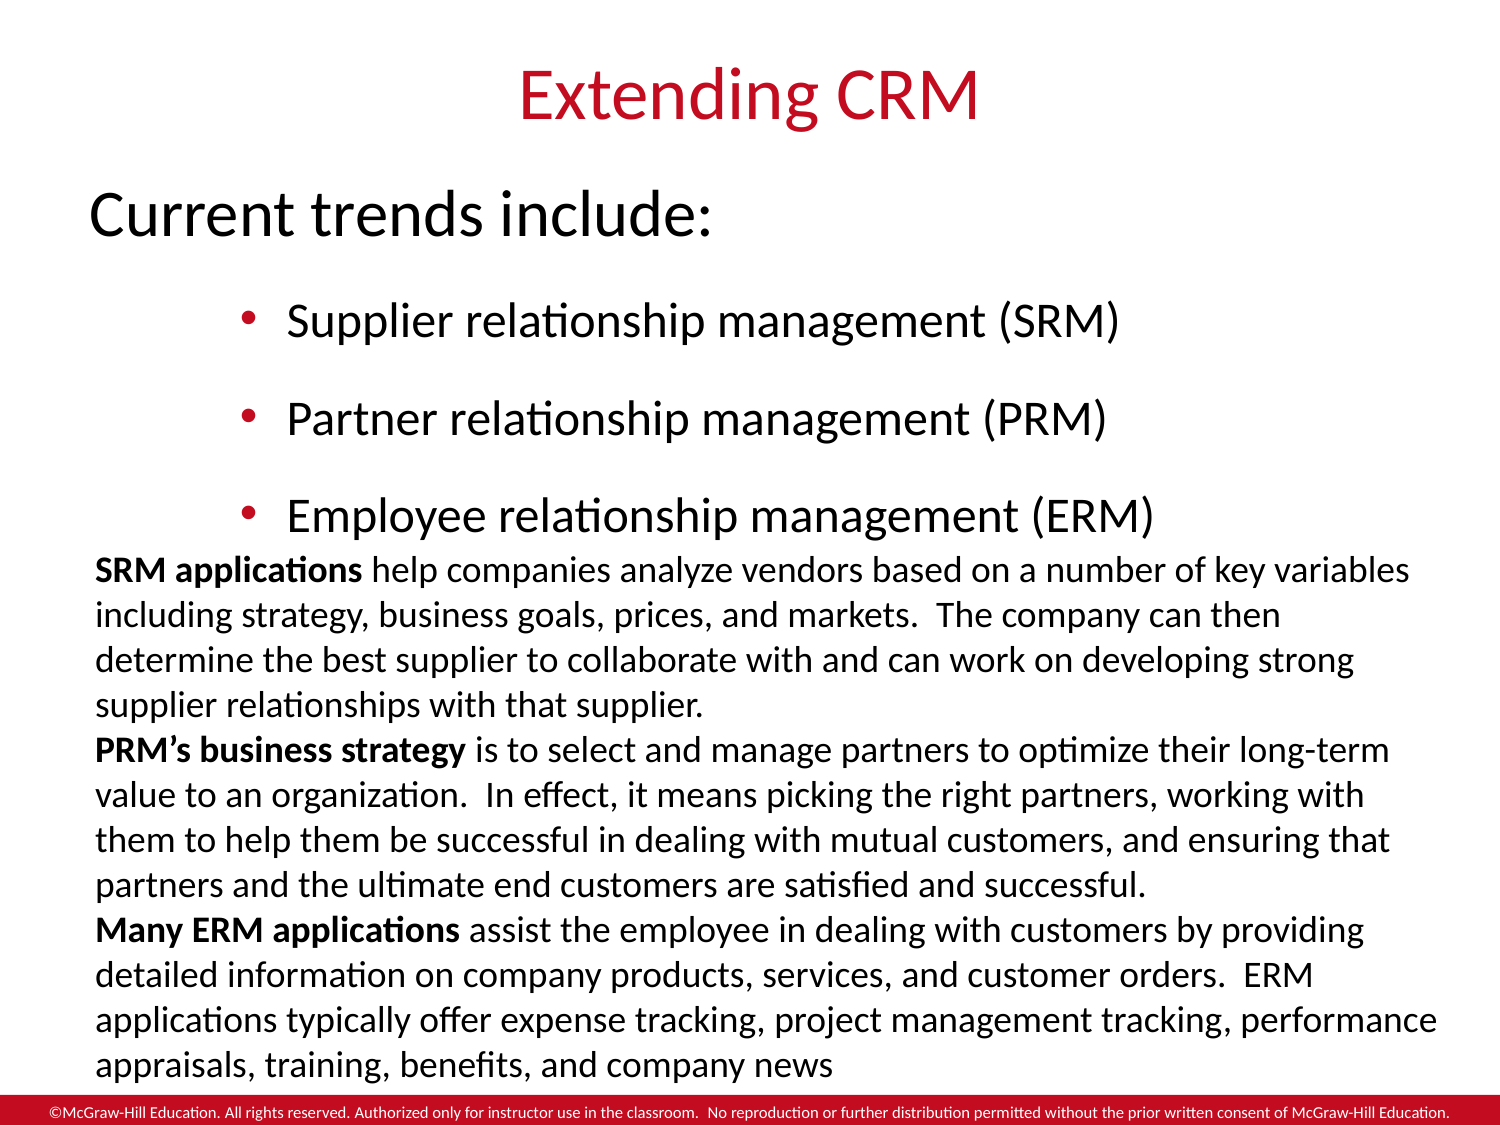

# Extending CRM
Current trends include:
Supplier relationship management (SRM)
Partner relationship management (PRM)
Employee relationship management (ERM)
SRM applications help companies analyze vendors based on a number of key variables including strategy, business goals, prices, and markets.  The company can then determine the best supplier to collaborate with and can work on developing strong supplier relationships with that supplier.
PRM’s business strategy is to select and manage partners to optimize their long-term value to an organization.  In effect, it means picking the right partners, working with them to help them be successful in dealing with mutual customers, and ensuring that partners and the ultimate end customers are satisfied and successful.
Many ERM applications assist the employee in dealing with customers by providing detailed information on company products, services, and customer orders.  ERM applications typically offer expense tracking, project management tracking, performance appraisals, training, benefits, and company news